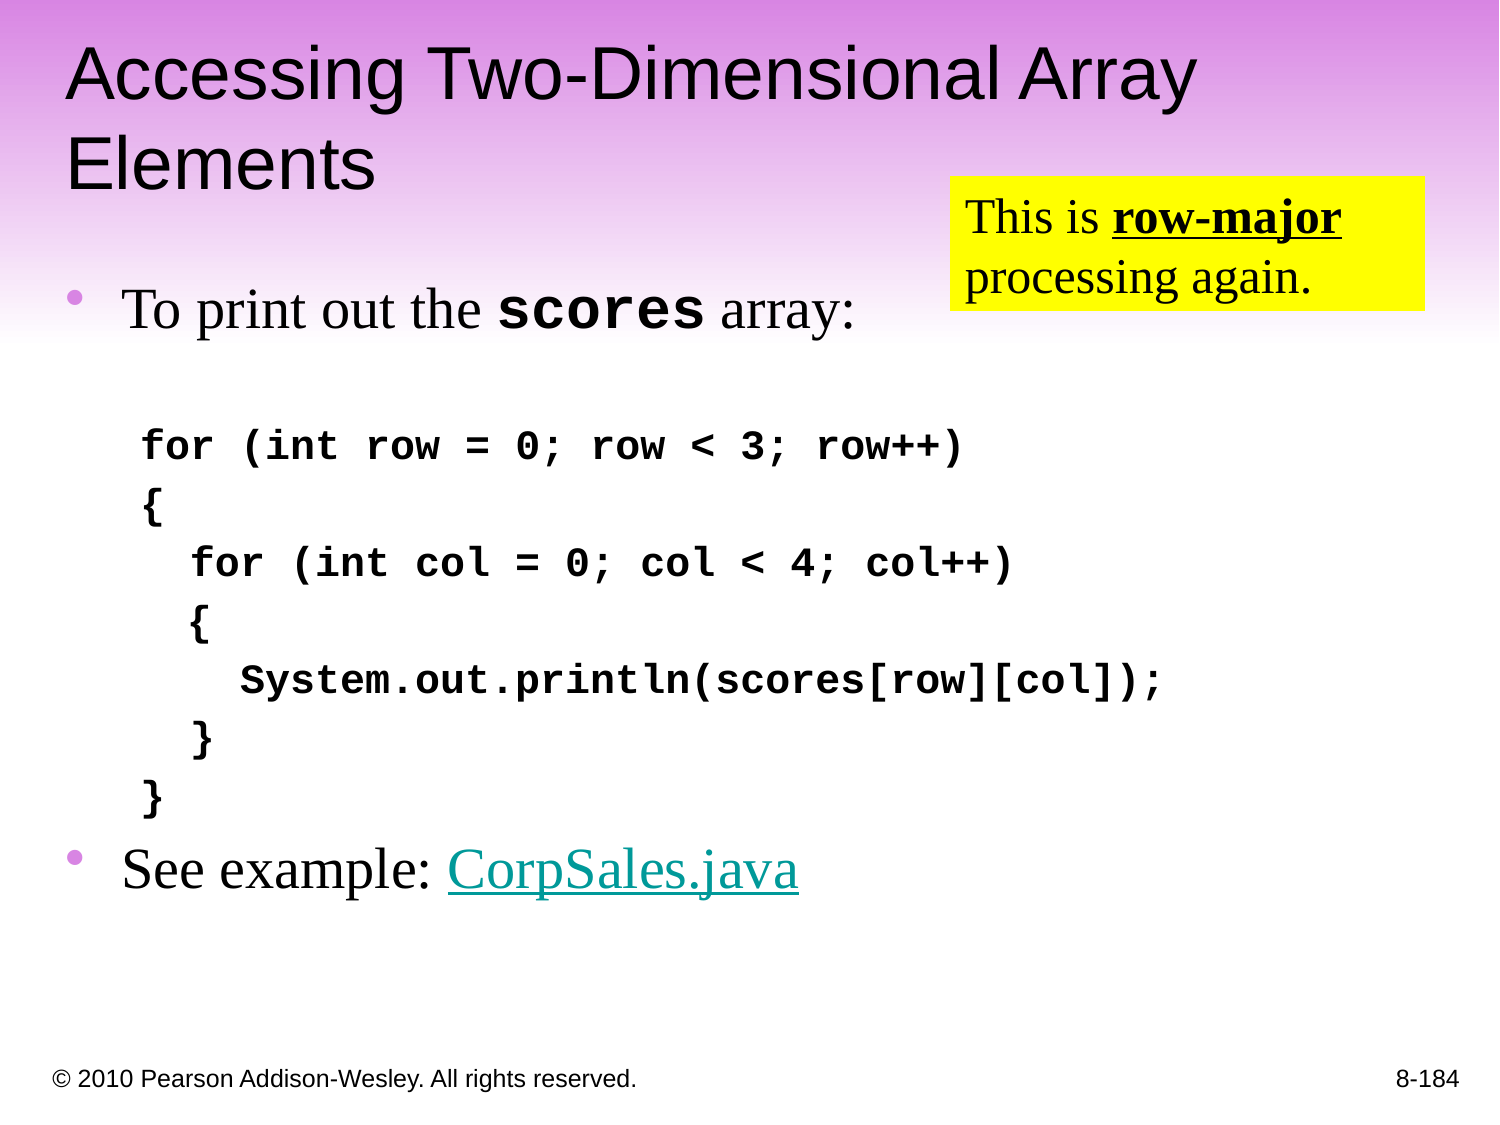

Accessing Two-Dimensional Array Elements
To print out the scores array:
for (int row = 0; row < 3; row++)
{
  for (int col = 0; col < 4; col++)
	{
    System.out.println(scores[row][col]);
  }
}
See example: CorpSales.java
This is row-major processing again.
8-184